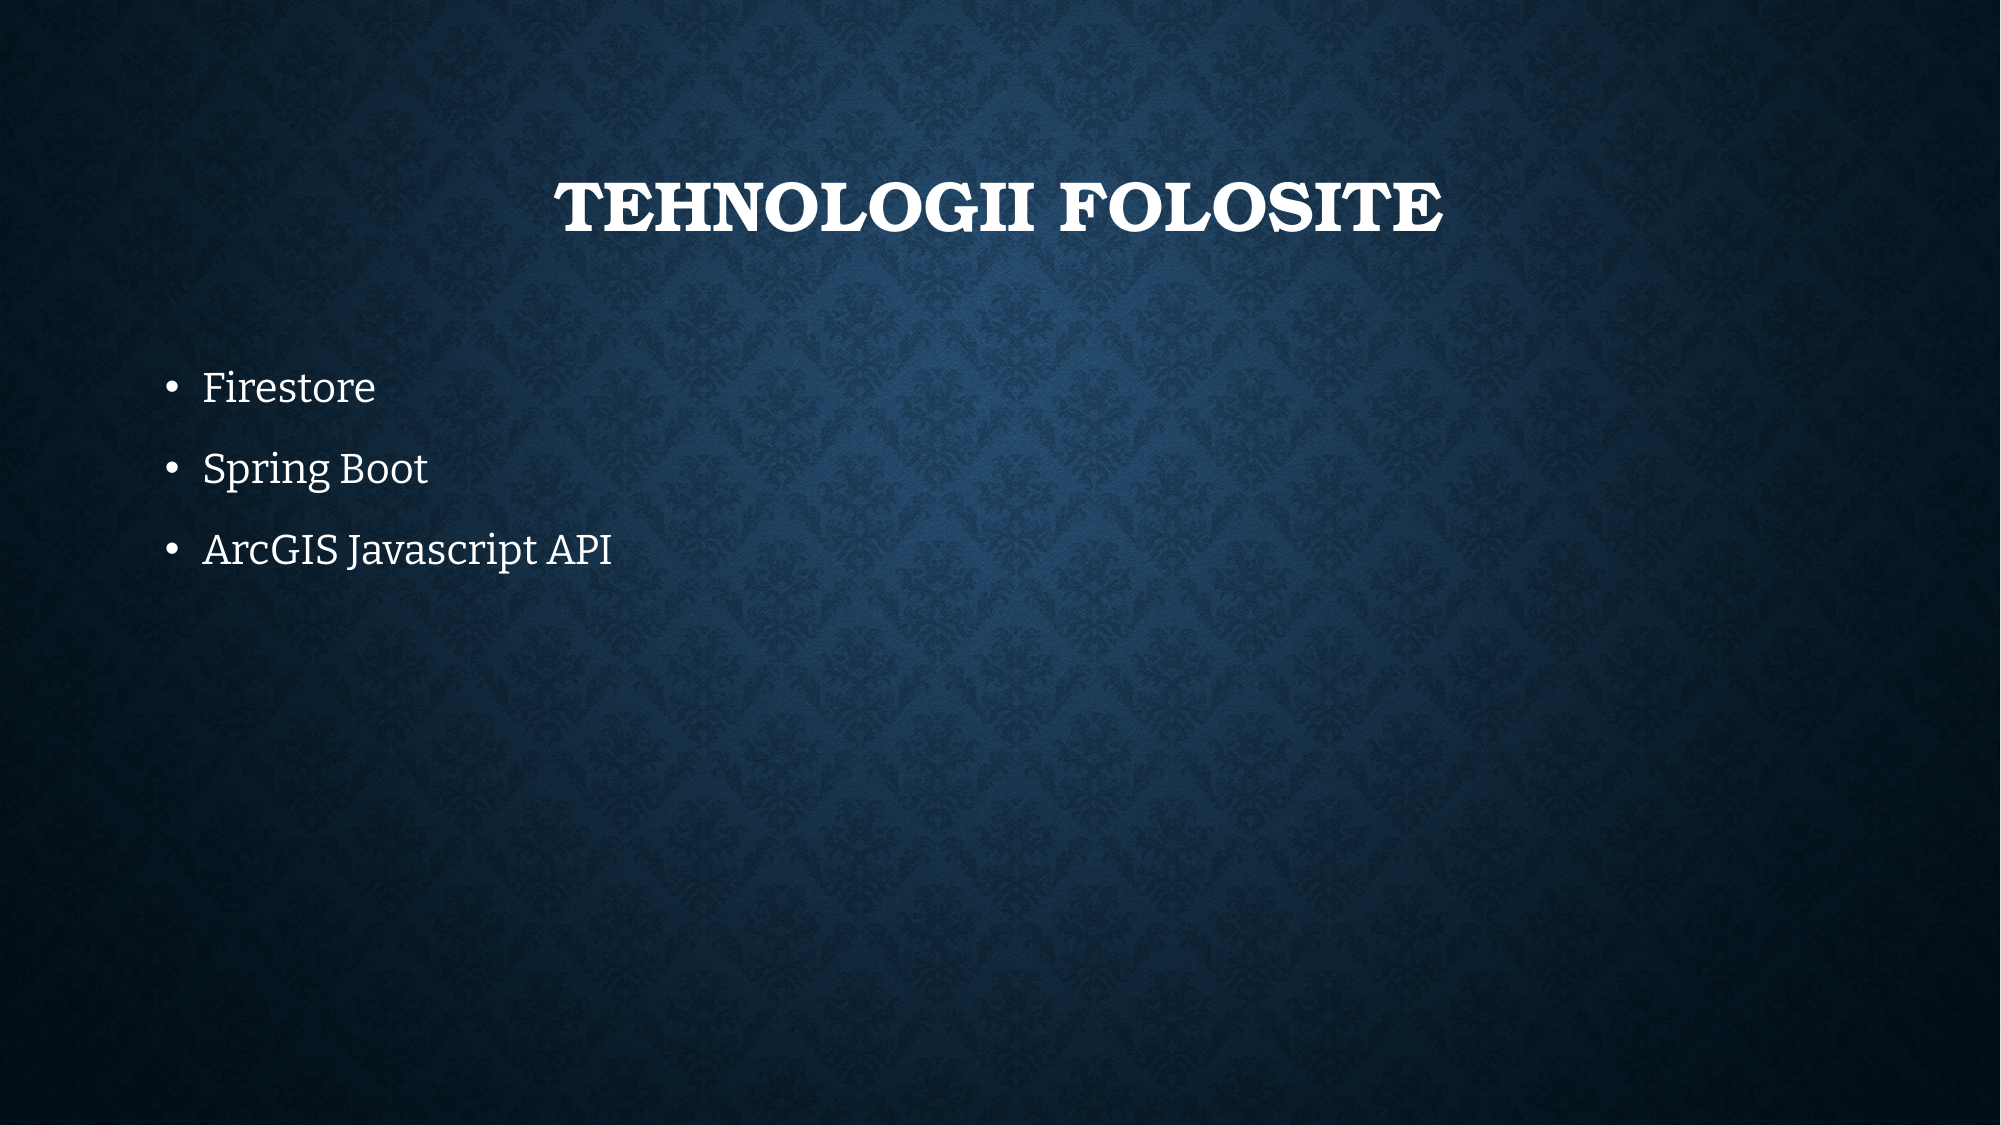

Tehnologii folosite
Firestore
Spring Boot
ArcGIS Javascript API